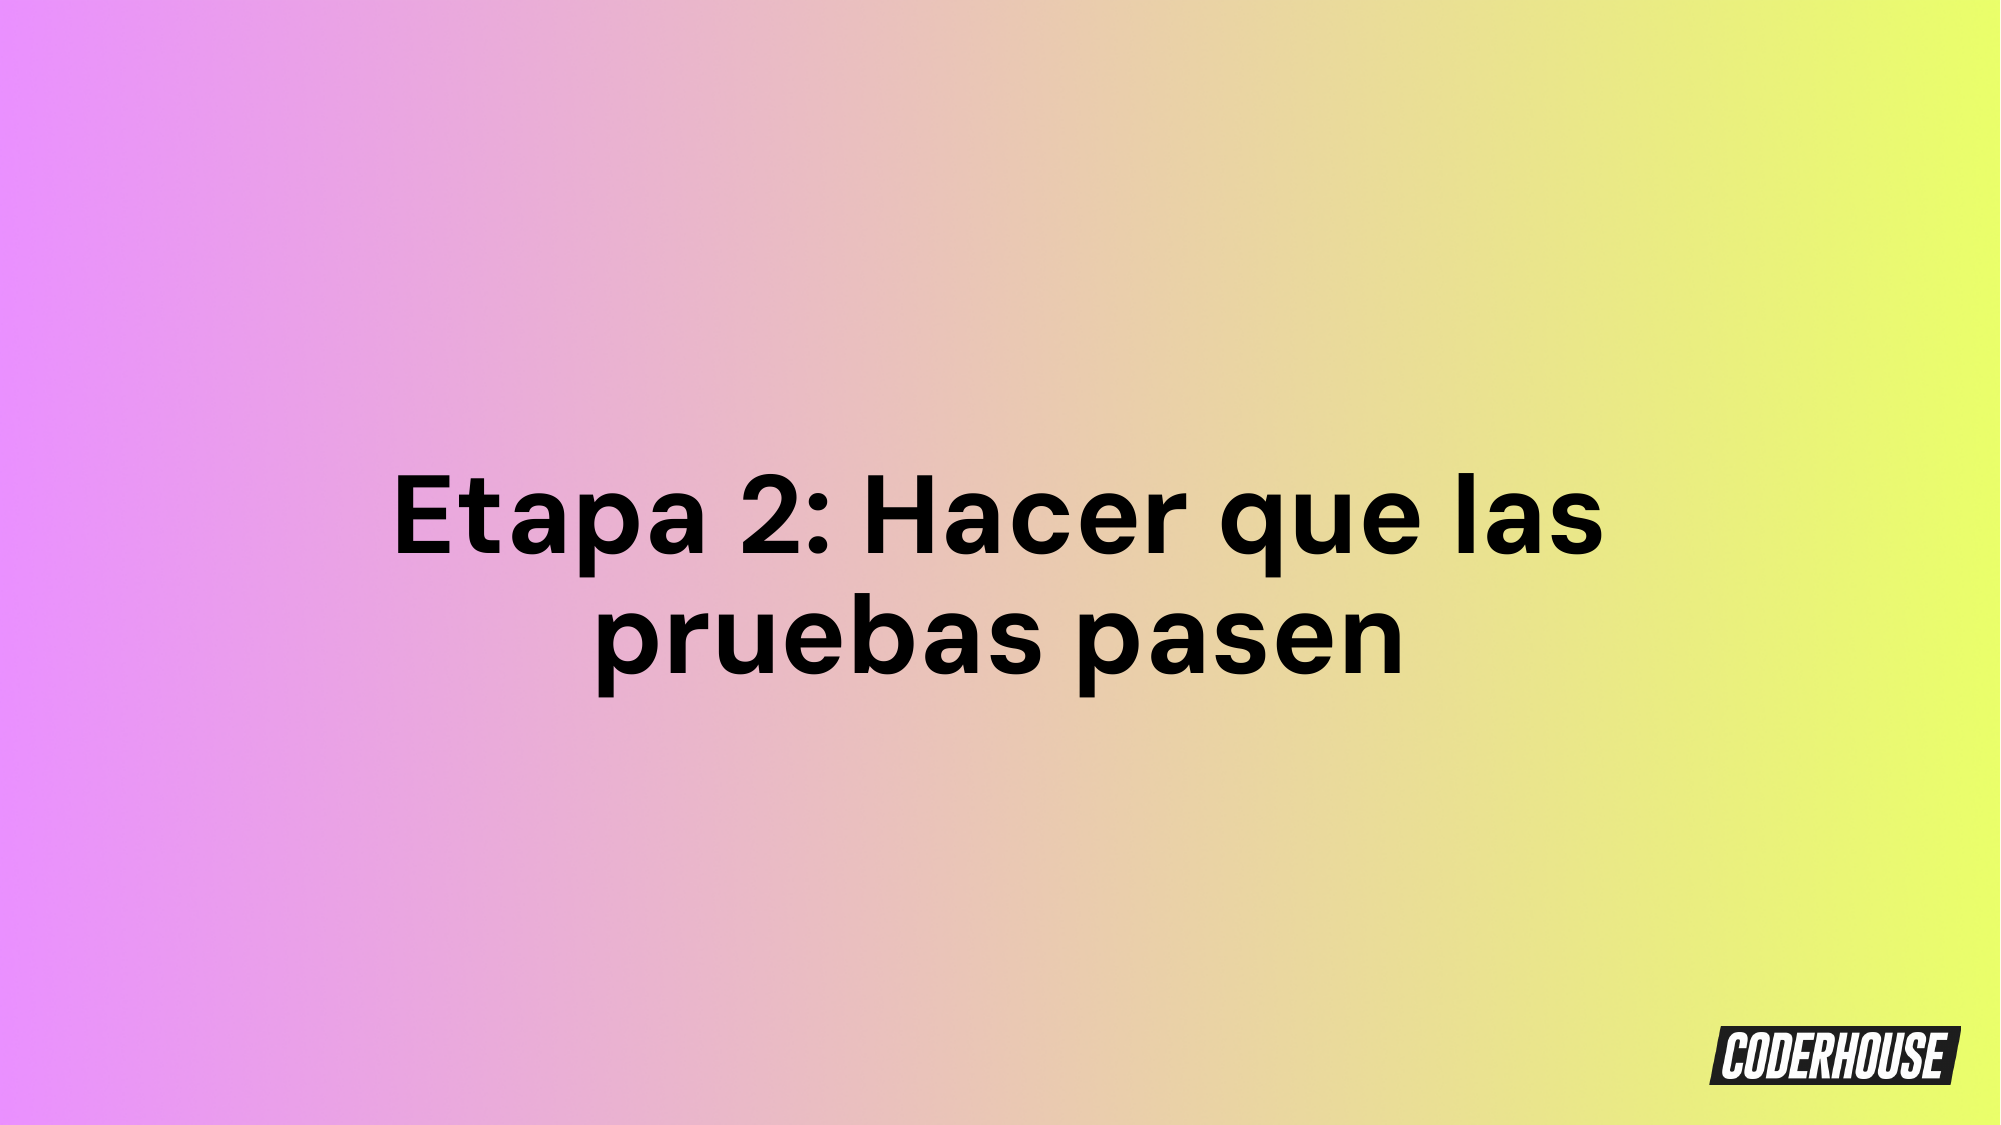

Etapa 2: Hacer que las pruebas pasen